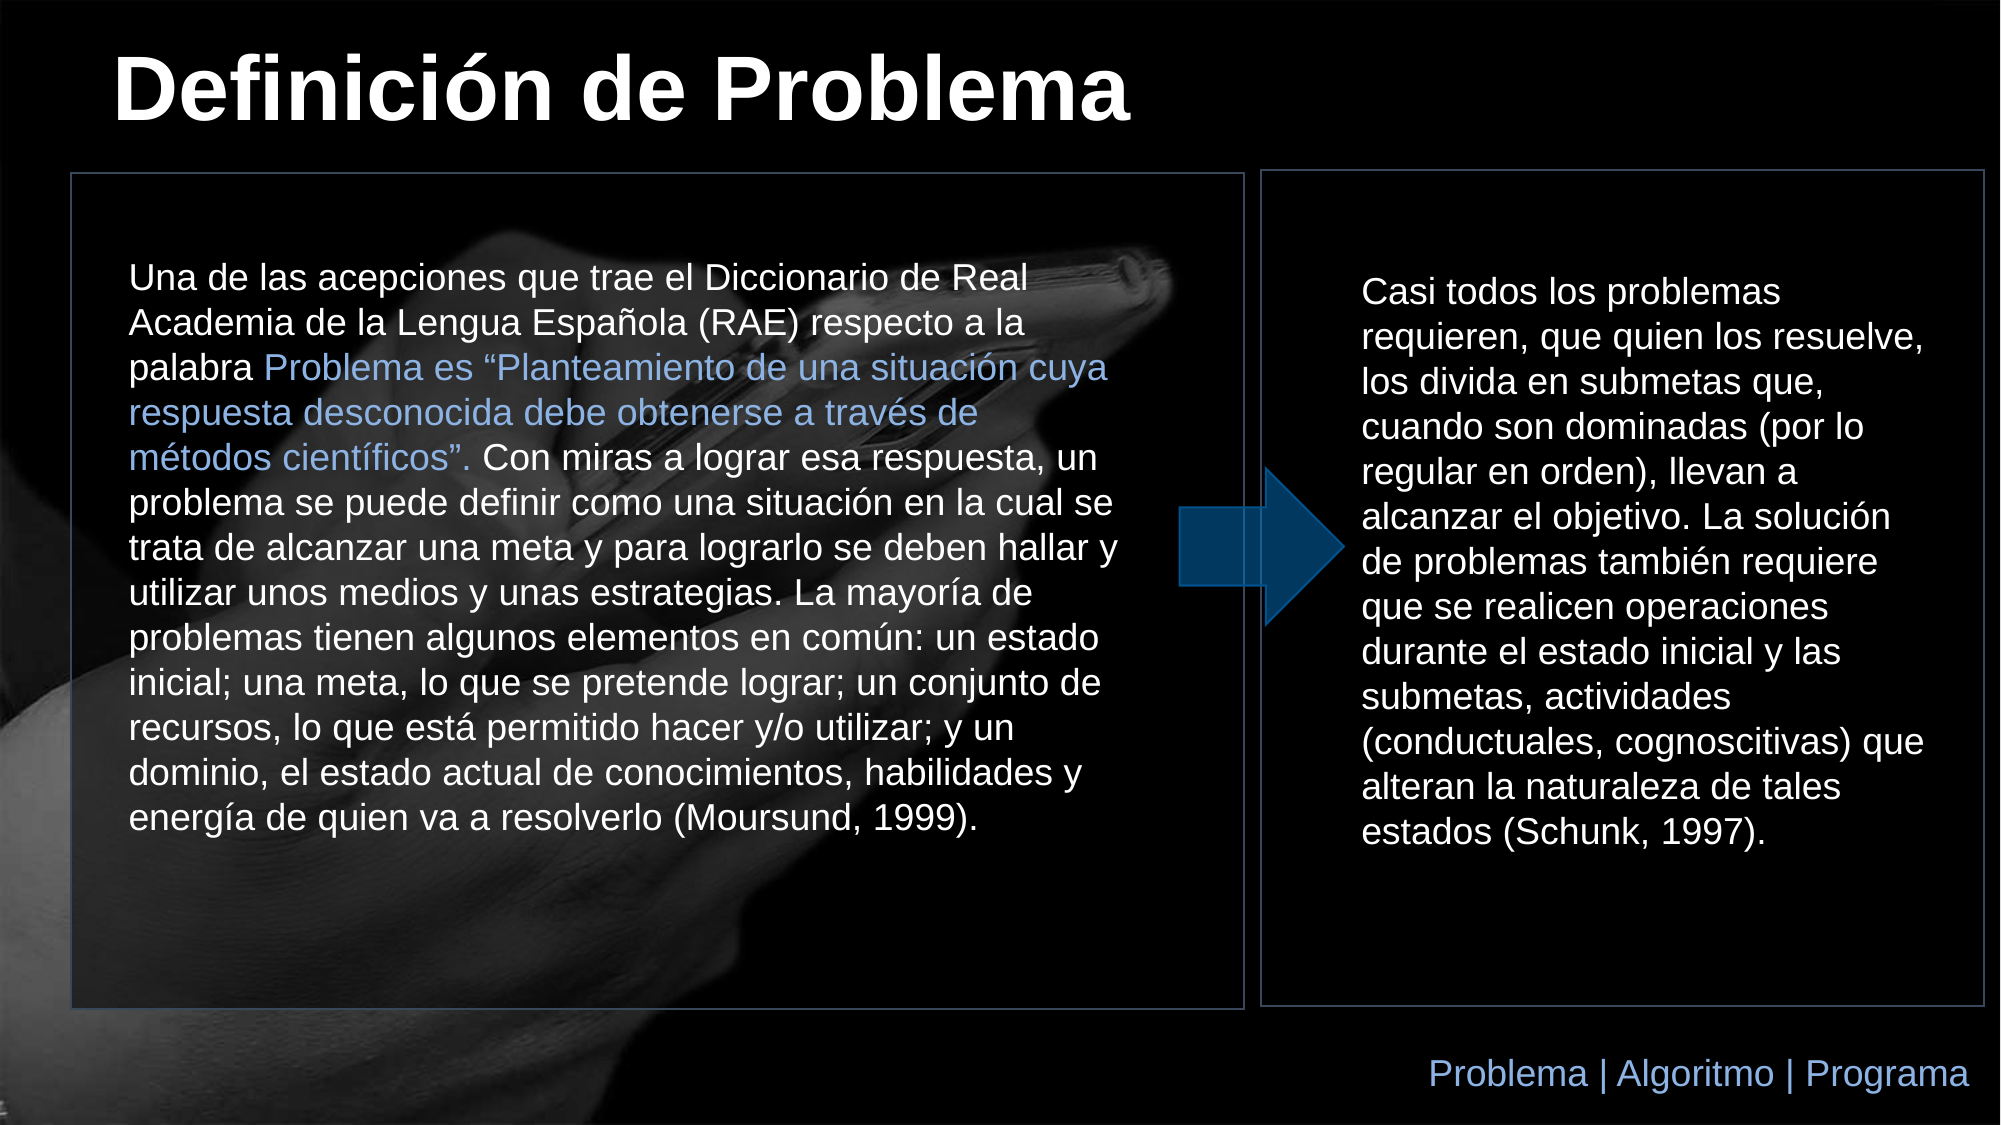

Definición de Problema

Una de las acepciones que trae el Diccionario de Real Academia de la Lengua Española (RAE) respecto a la palabra Problema es “Planteamiento de una situación cuya respuesta desconocida debe obtenerse a través de métodos científicos”. Con miras a lograr esa respuesta, un problema se puede definir como una situación en la cual se trata de alcanzar una meta y para lograrlo se deben hallar y utilizar unos medios y unas estrategias. La mayoría de problemas tienen algunos elementos en común: un estado inicial; una meta, lo que se pretende lograr; un conjunto de recursos, lo que está permitido hacer y/o utilizar; y un dominio, el estado actual de conocimientos, habilidades y energía de quien va a resolverlo (Moursund, 1999).
Casi todos los problemas requieren, que quien los resuelve, los divida en submetas que, cuando son dominadas (por lo regular en orden), llevan a alcanzar el objetivo. La solución de problemas también requiere que se realicen operaciones durante el estado inicial y las submetas, actividades (conductuales, cognoscitivas) que alteran la naturaleza de tales estados (Schunk, 1997).

Problema | Algoritmo | Programa